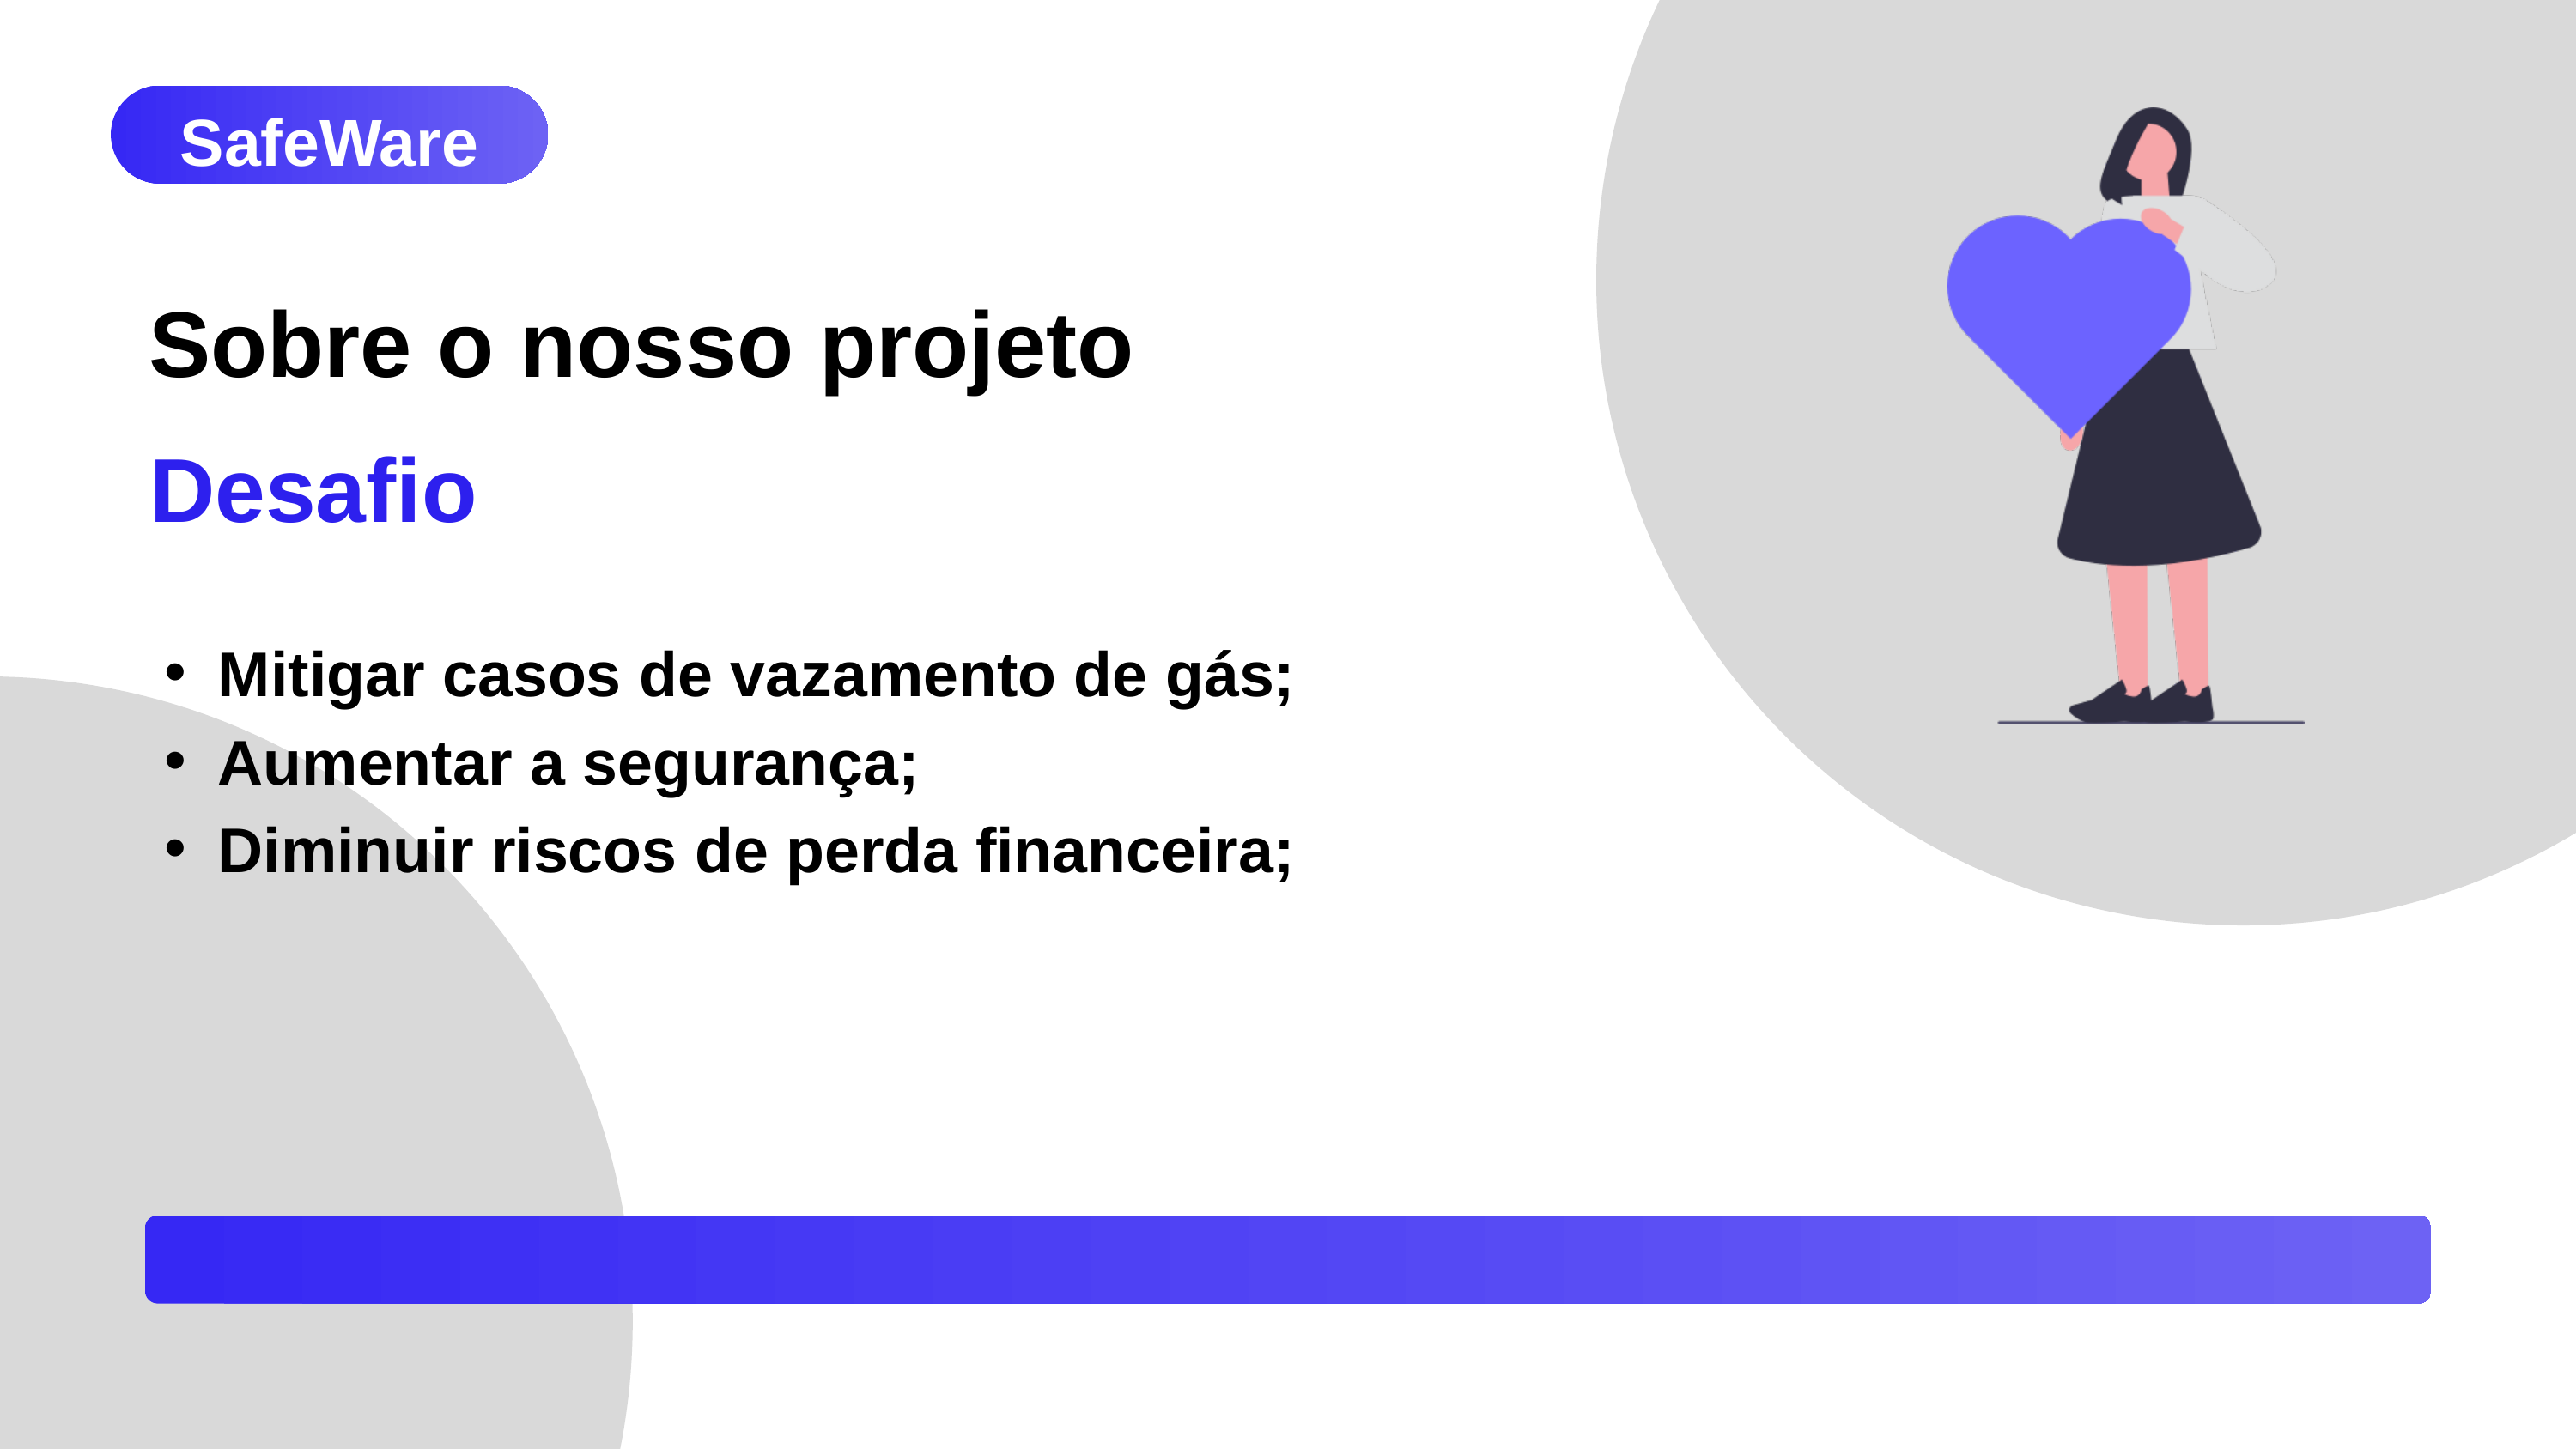

SafeWare

Sobre o nosso projeto
Desafio
Mitigar casos de vazamento de gás;
Aumentar a segurança;
Diminuir riscos de perda financeira;